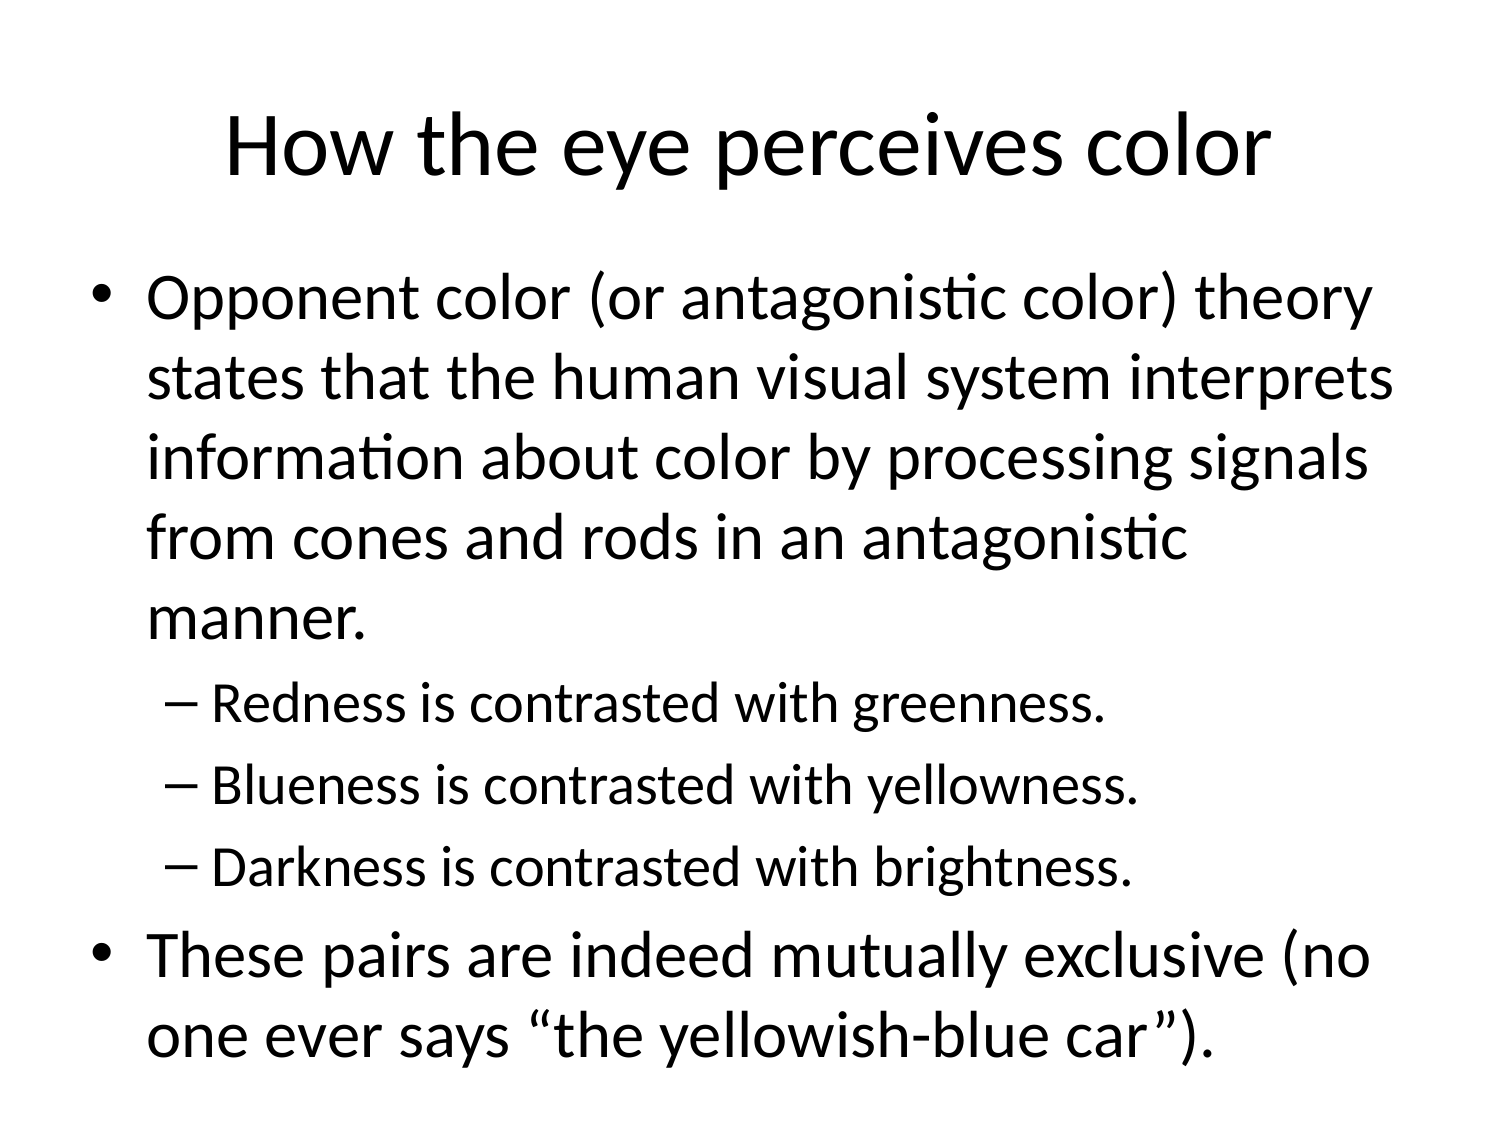

# How the eye perceives color
Opponent color (or antagonistic color) theory states that the human visual system interprets information about color by processing signals from cones and rods in an antagonistic manner.
Redness is contrasted with greenness.
Blueness is contrasted with yellowness.
Darkness is contrasted with brightness.
These pairs are indeed mutually exclusive (no one ever says “the yellowish-blue car”).